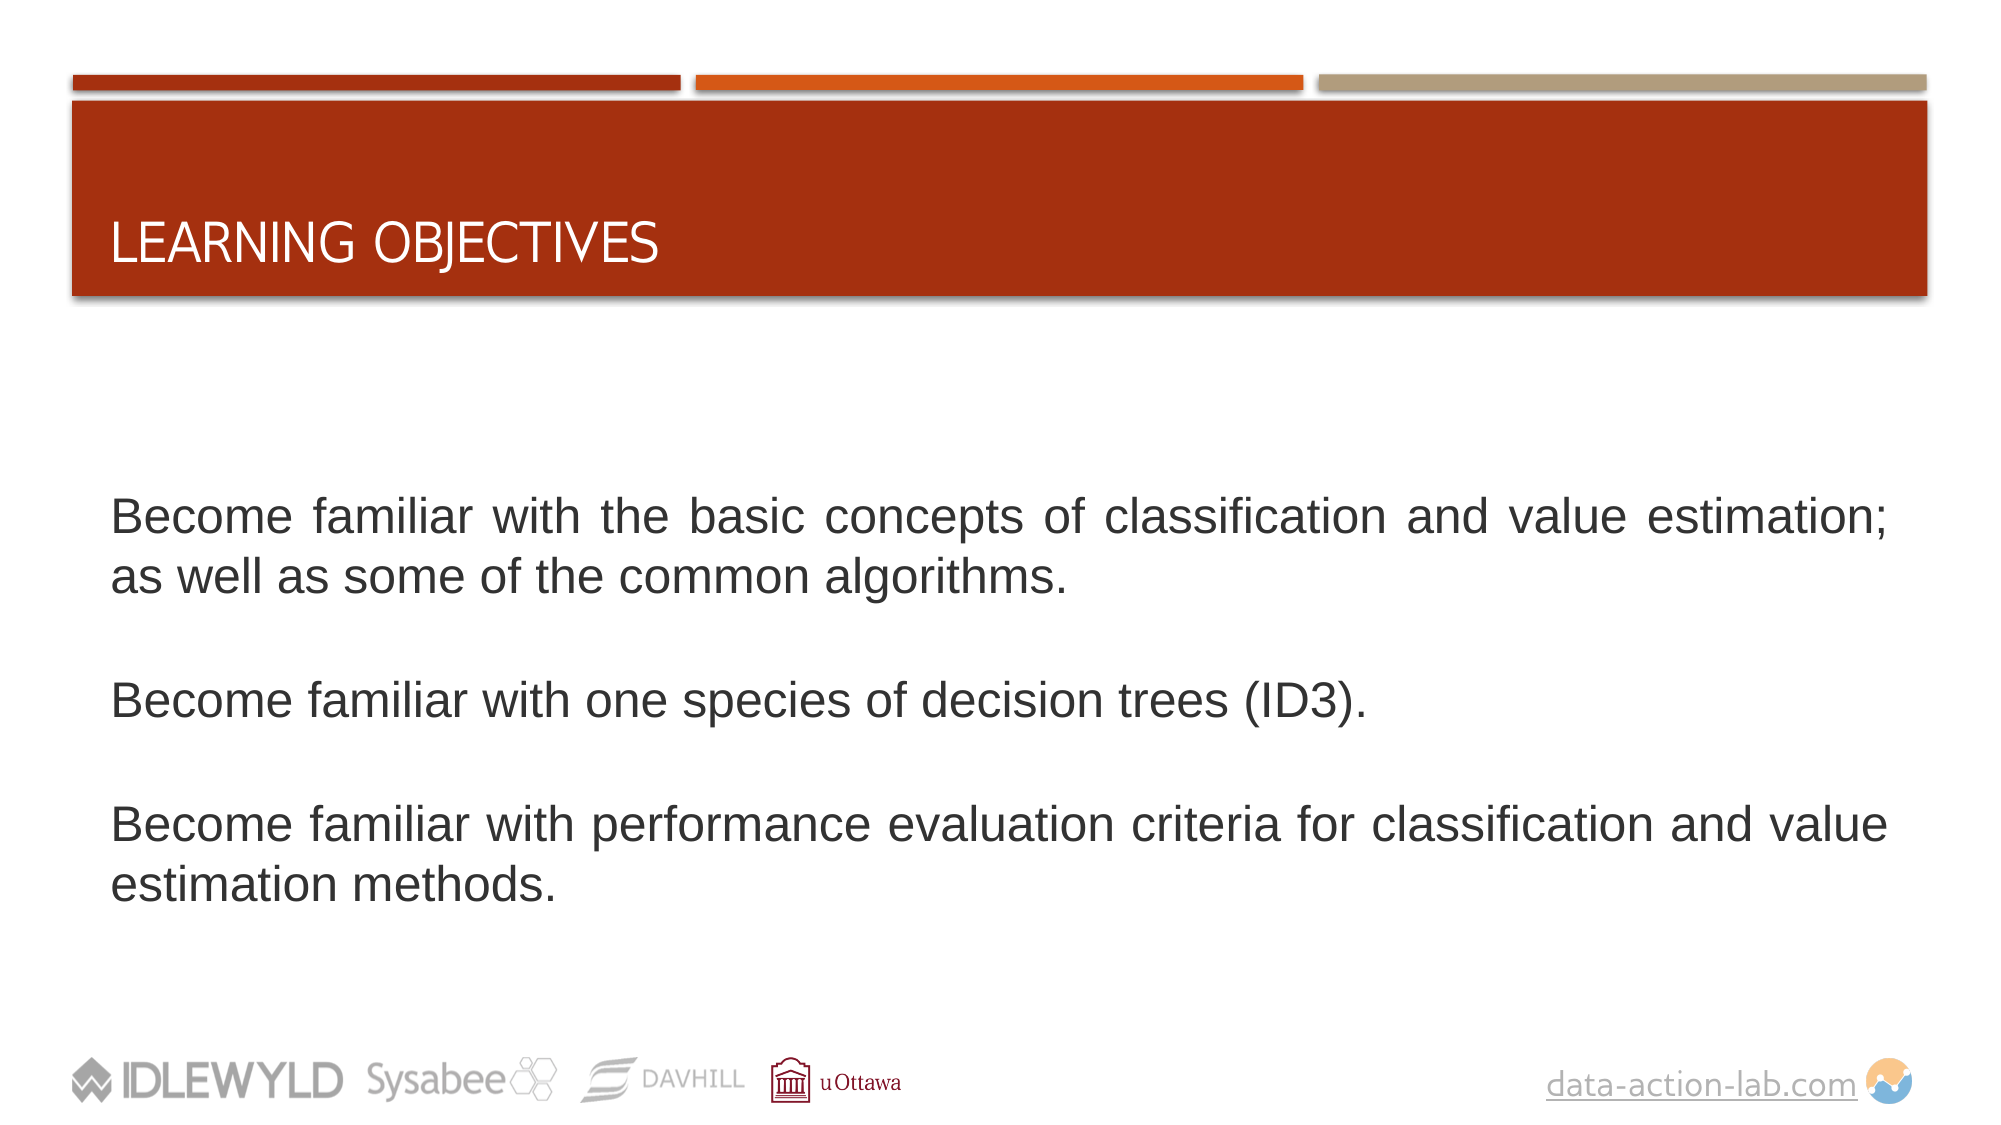

# Learning Objectives
Become familiar with the basic concepts of classification and value estimation; as well as some of the common algorithms.

Become familiar with one species of decision trees (ID3).

Become familiar with performance evaluation criteria for classification and value estimation methods.